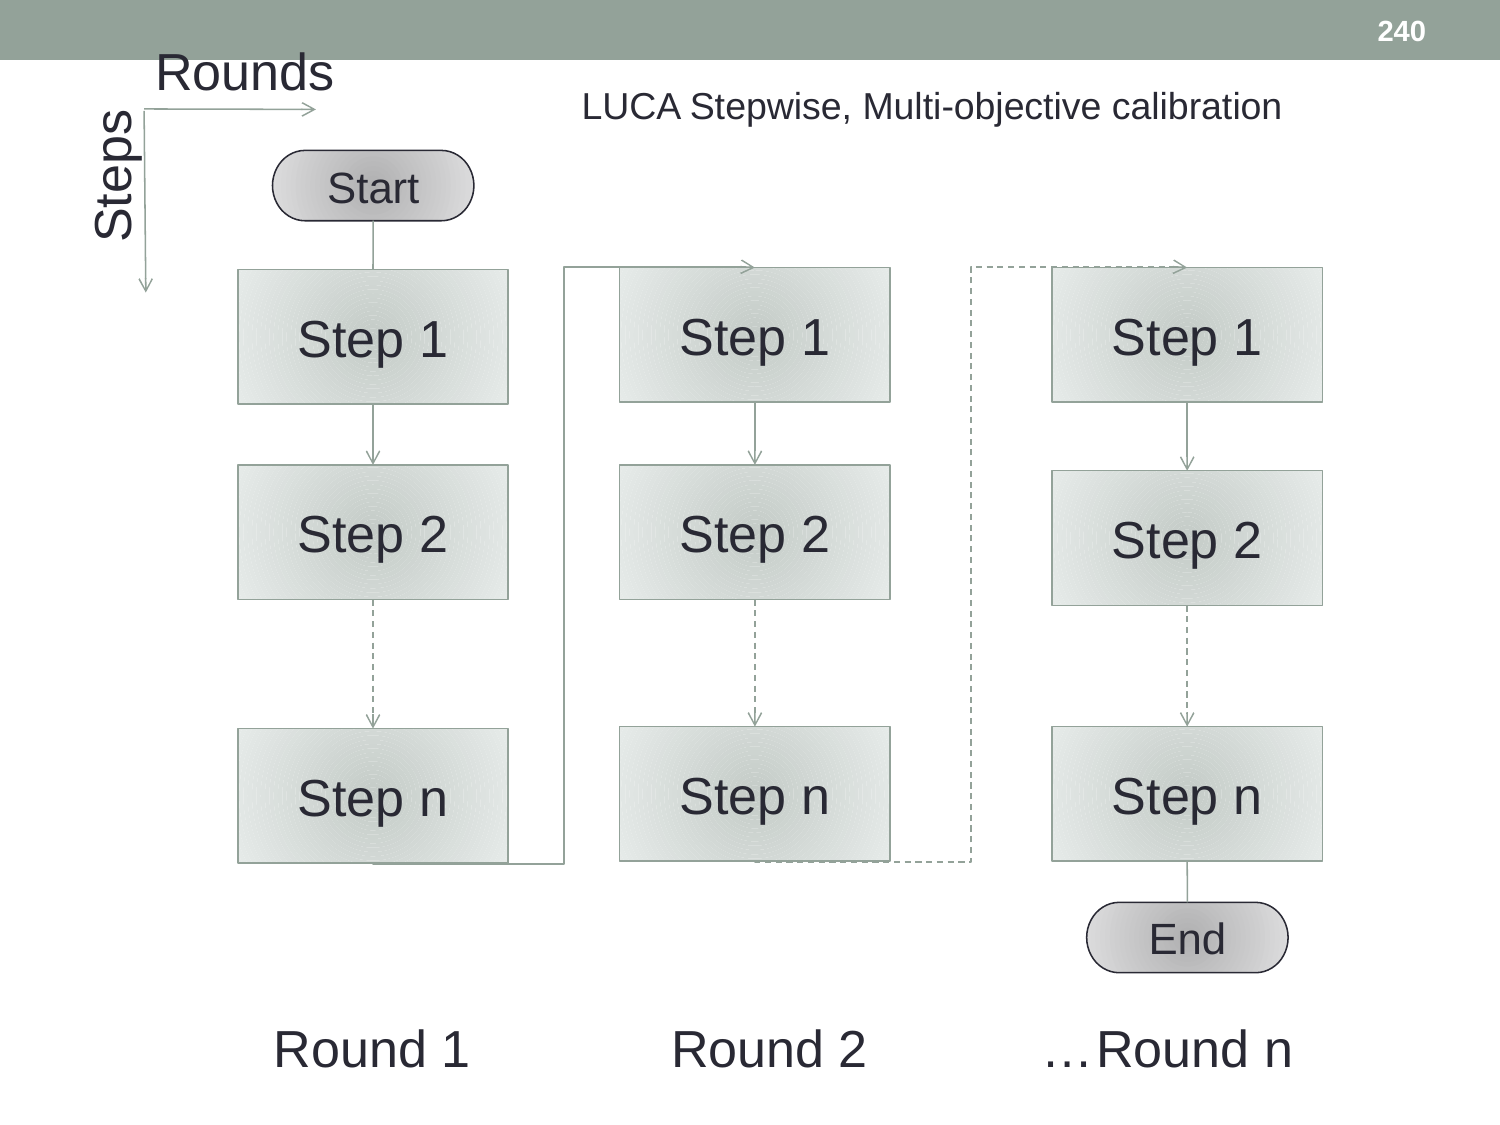

240
Rounds
LUCA Stepwise, Multi-objective calibration
Steps
Start
Step 1
Step 1
Step 1
Step 2
Step 2
Step 2
Step n
Step n
Step n
End
Round 1
Round 2            …
Round n